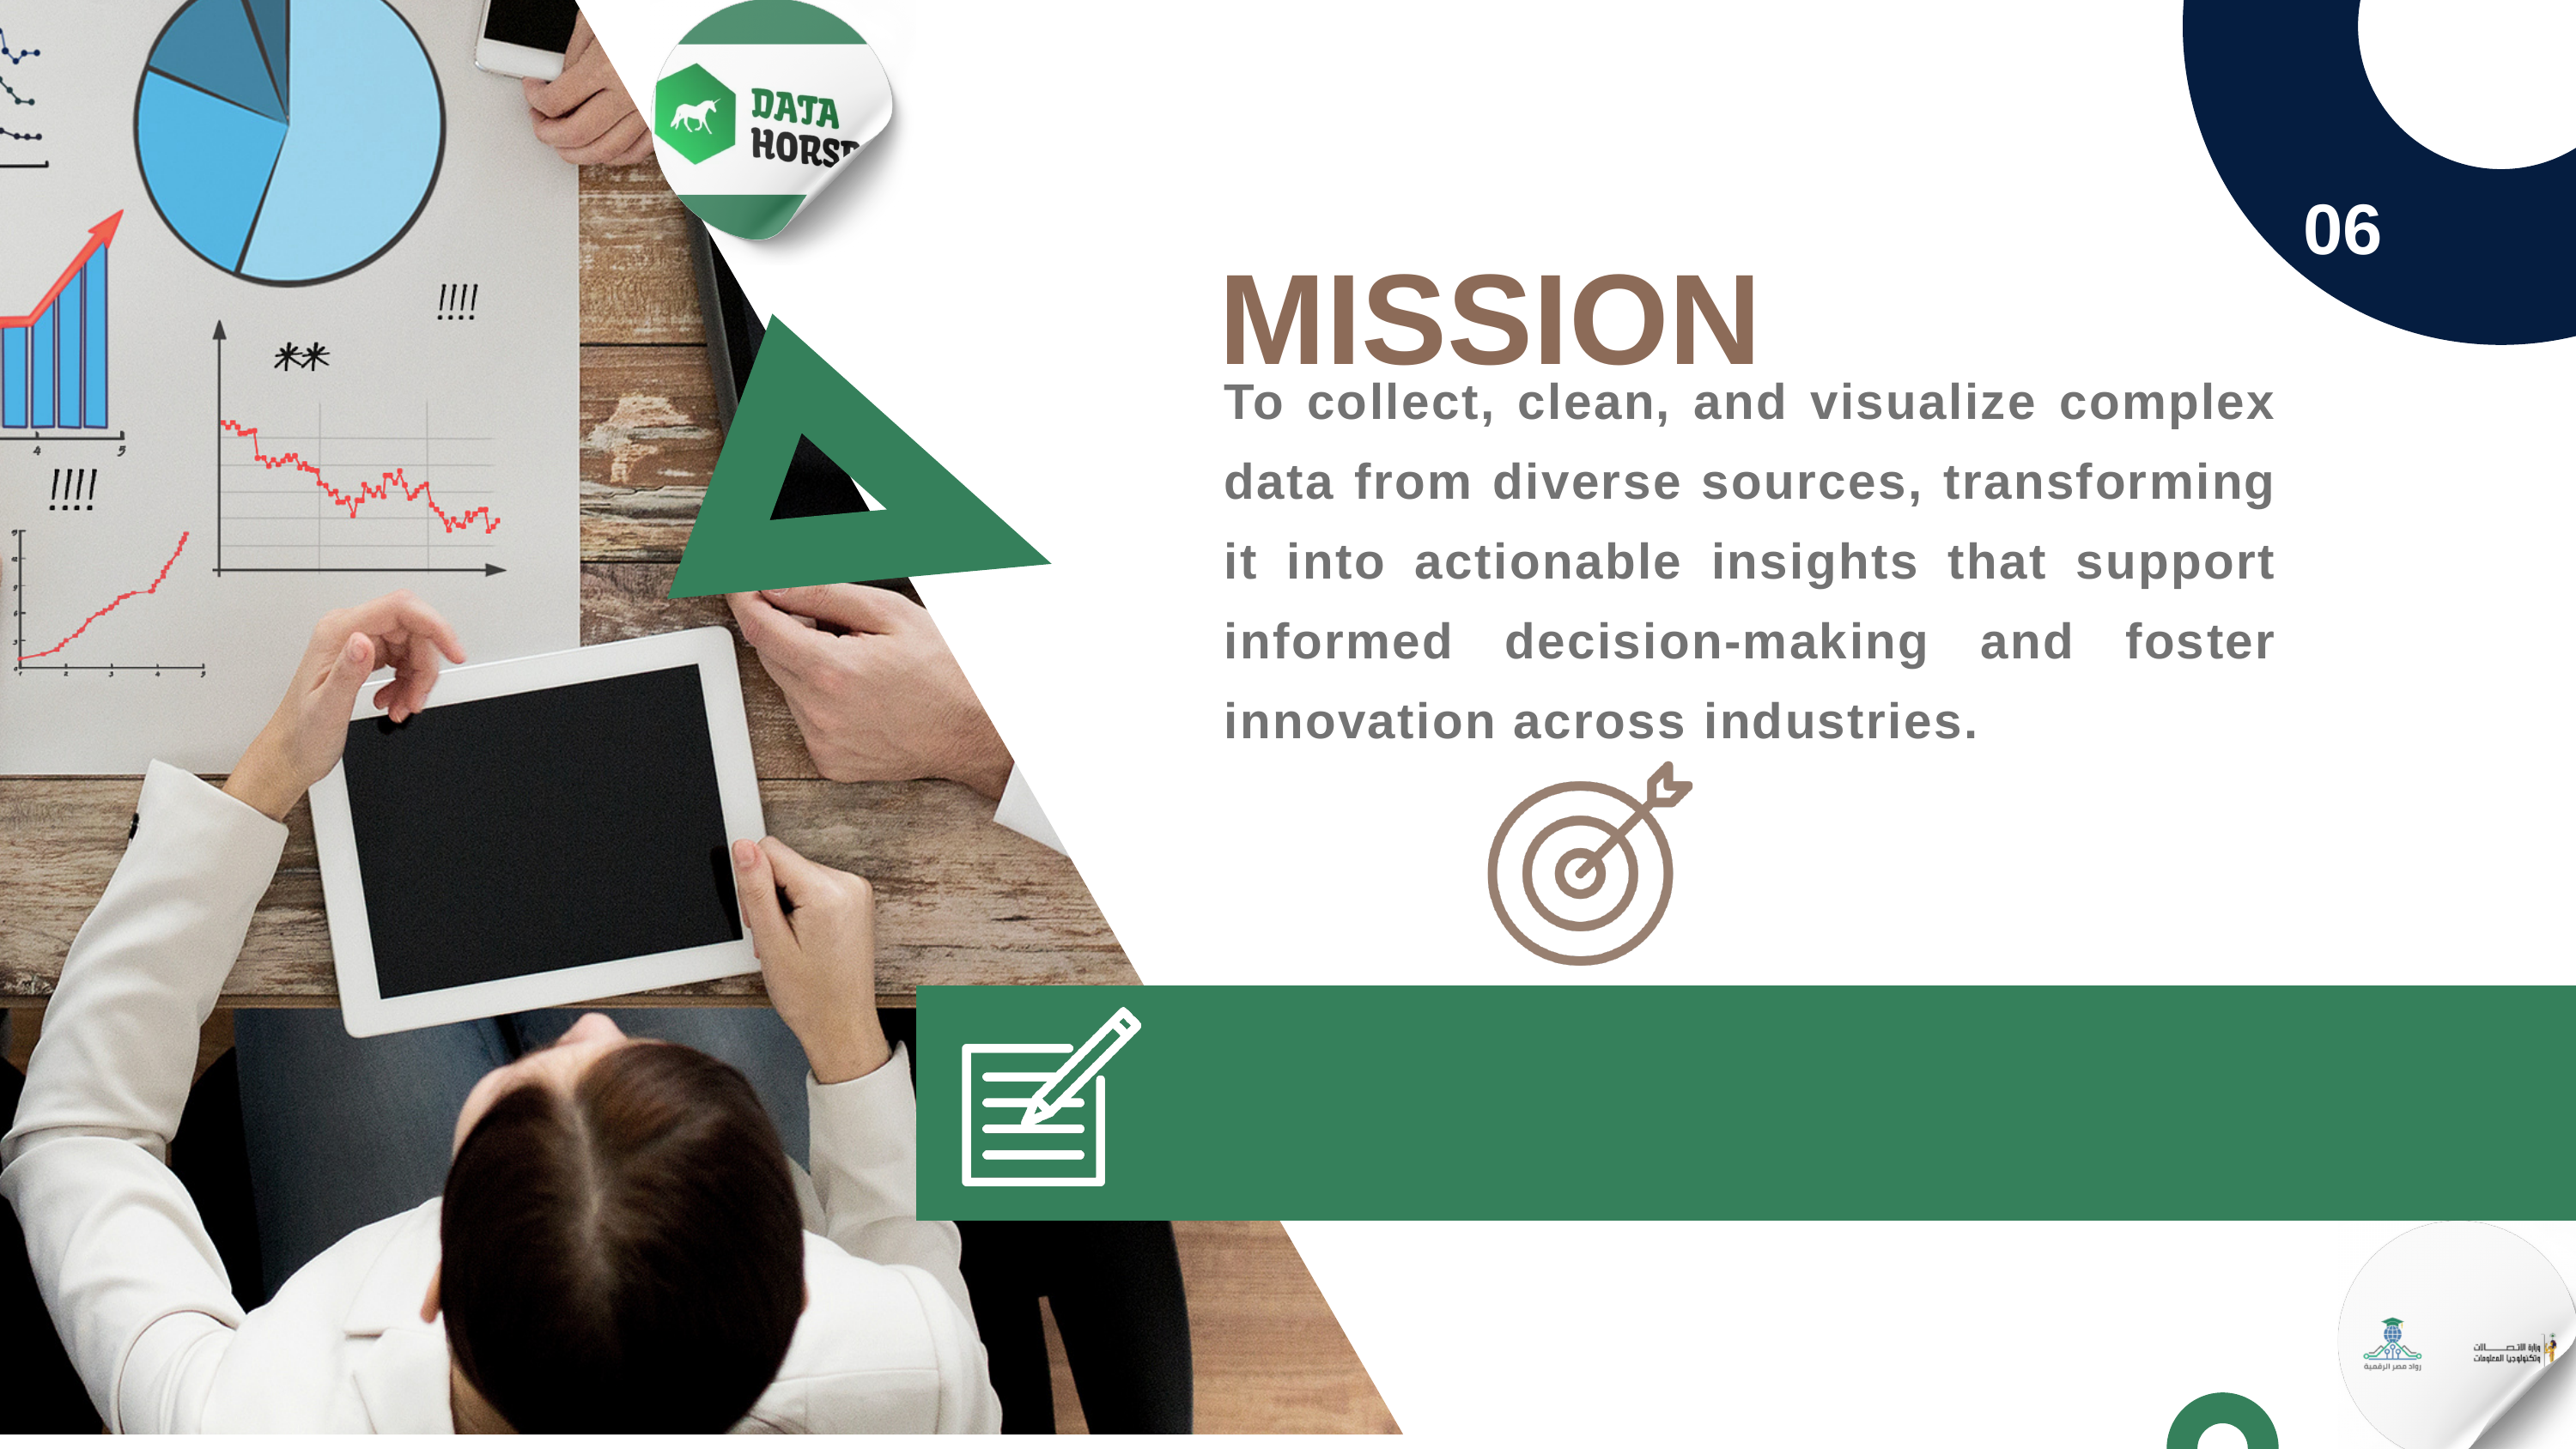

06
MISSION

To collect, clean, and visualize complex data from diverse sources, transforming it into actionable insights that support informed decision-making and foster innovation across industries.